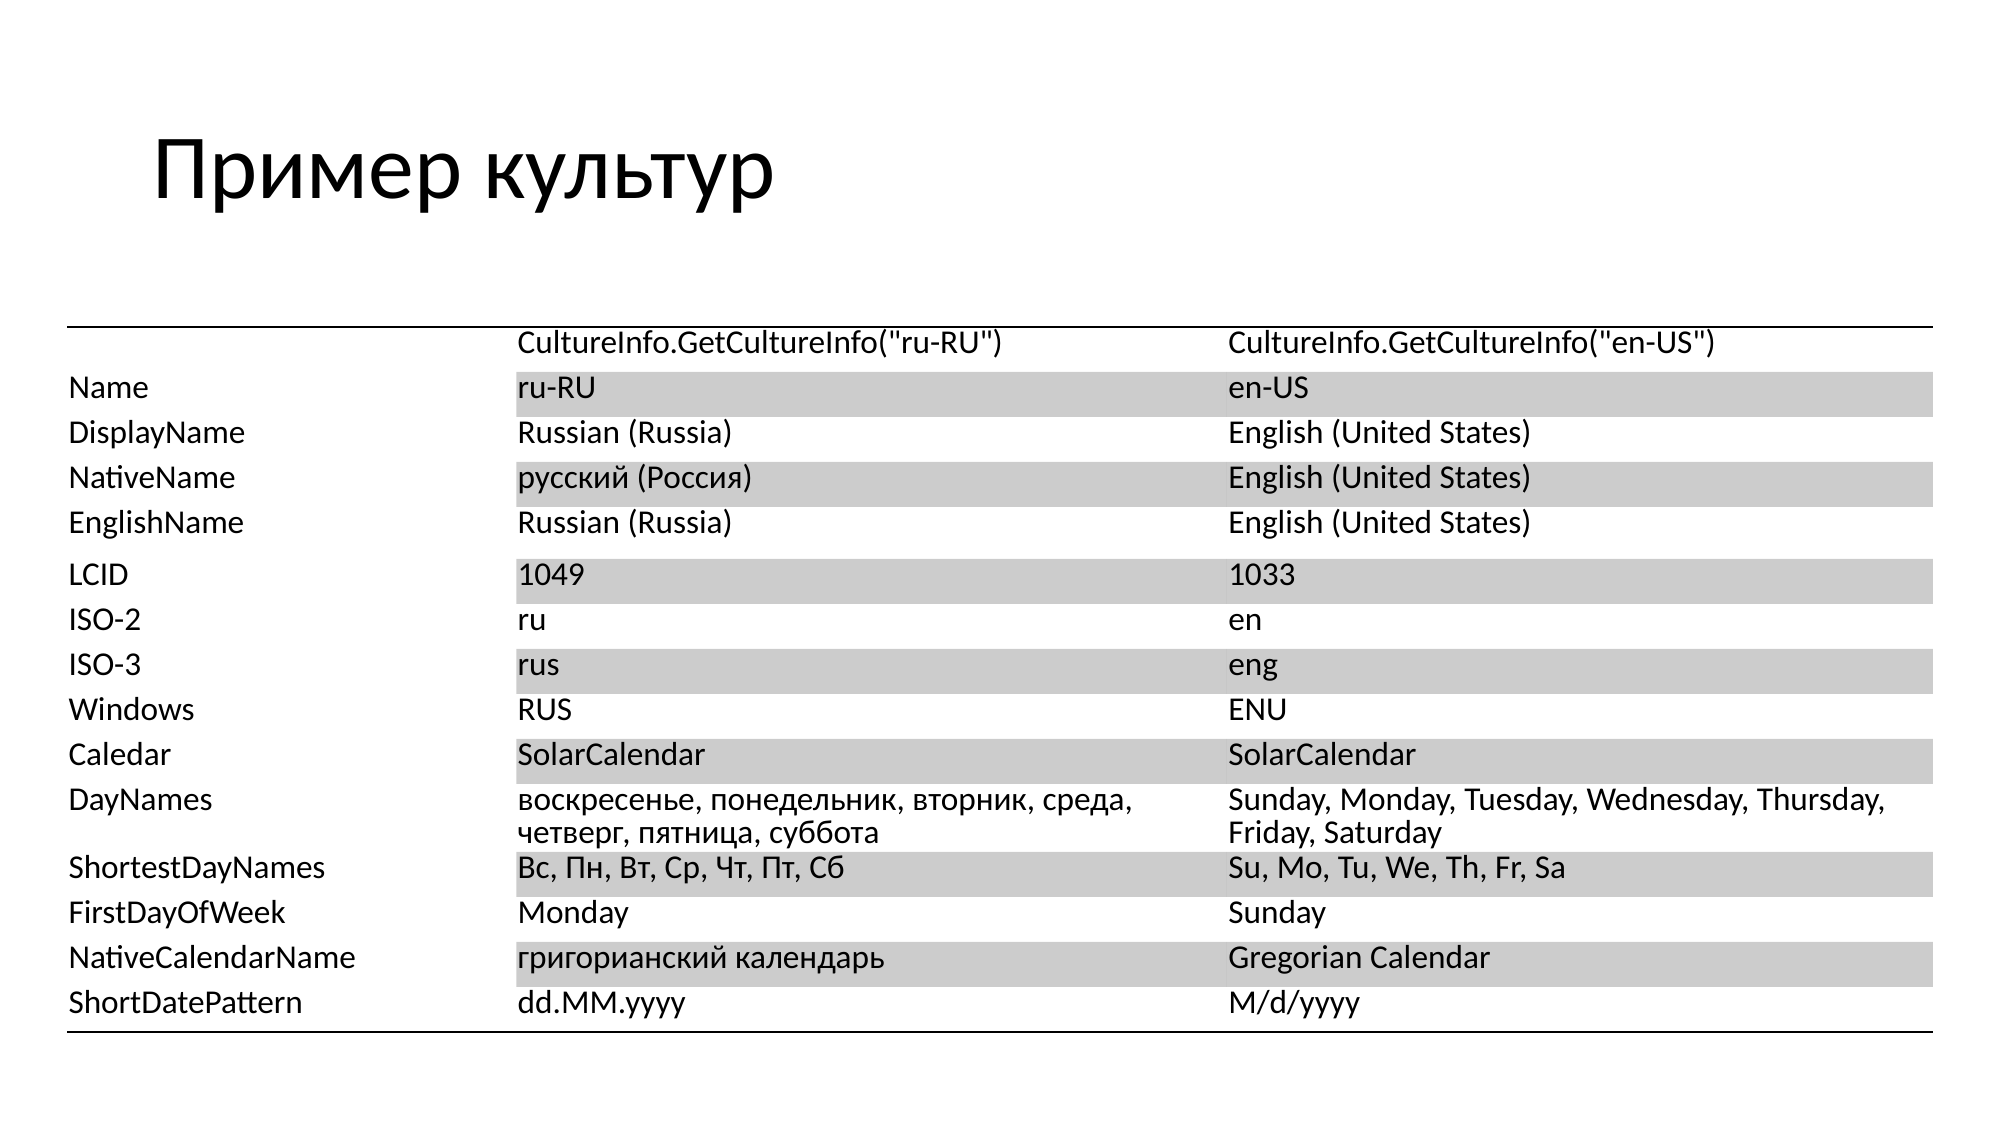

# Пример культур
|  | CultureInfo.GetCultureInfo("ru-RU") | CultureInfo.GetCultureInfo("en-US") |
| --- | --- | --- |
| Name | ru-RU | en-US |
| DisplayName | Russian (Russia) | English (United States) |
| NativeName | русский (Россия) | English (United States) |
| EnglishName | Russian (Russia) | English (United States) |
| LCID | 1049 | 1033 |
| ISO-2 | ru | en |
| ISO-3 | rus | eng |
| Windows | RUS | ENU |
| Caledar | SolarCalendar | SolarCalendar |
| DayNames | воскресенье, понедельник, вторник, среда, четверг, пятница, суббота | Sunday, Monday, Tuesday, Wednesday, Thursday, Friday, Saturday |
| ShortestDayNames | Вс, Пн, Вт, Ср, Чт, Пт, Сб | Su, Mo, Tu, We, Th, Fr, Sa |
| FirstDayOfWeek | Monday | Sunday |
| NativeCalendarName | григорианский календарь | Gregorian Calendar |
| ShortDatePattern | dd.MM.yyyy | M/d/yyyy |